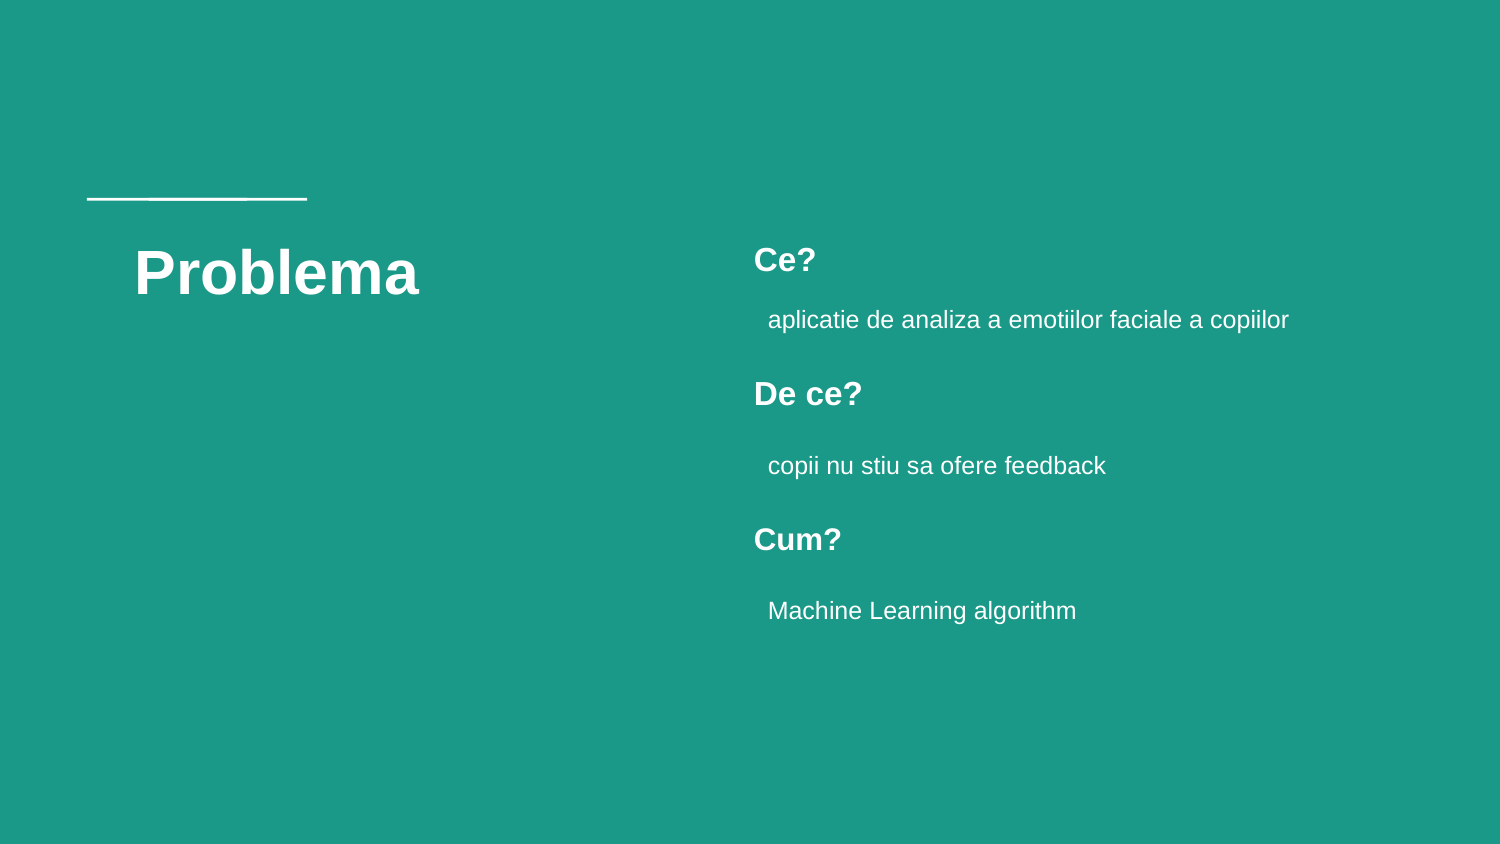

# Problema
Ce?
  aplicatie de analiza a emotiilor faciale a copiilor
De ce?
  copii nu stiu sa ofere feedback
Cum?
  Machine Learning algorithm